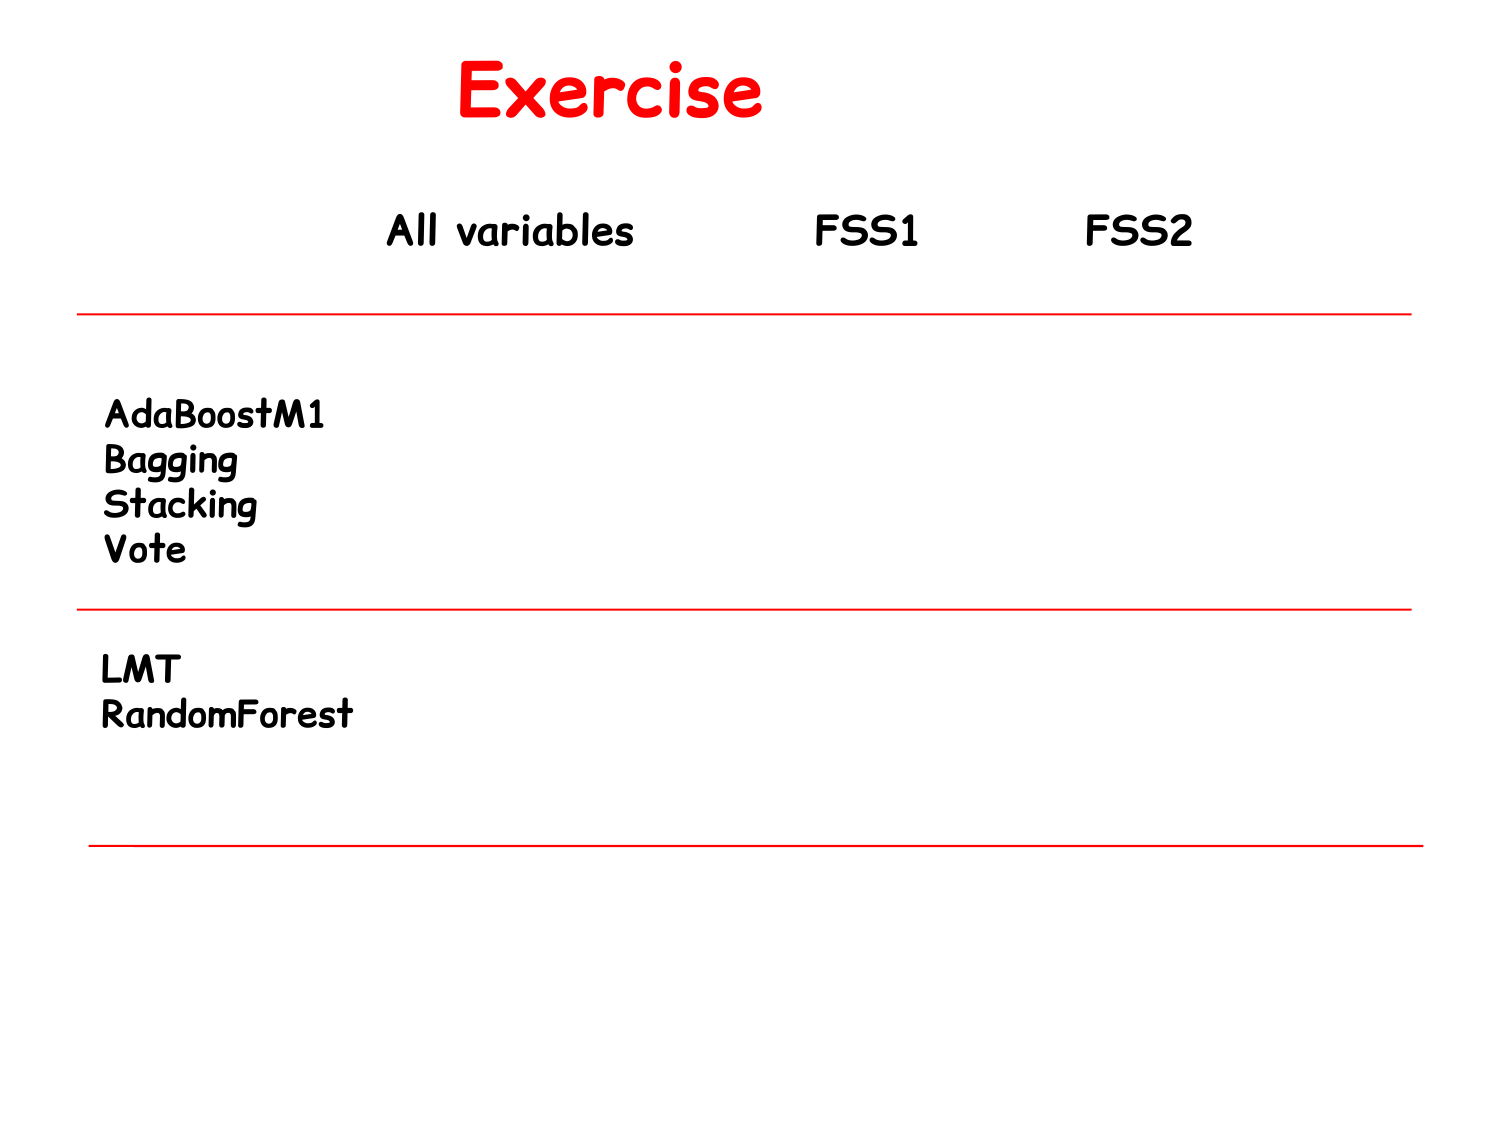

Exercise
      All variables          FSS1         FSS2

AdaBoostM1
Bagging
Stacking
Vote

LMT
RandomForest